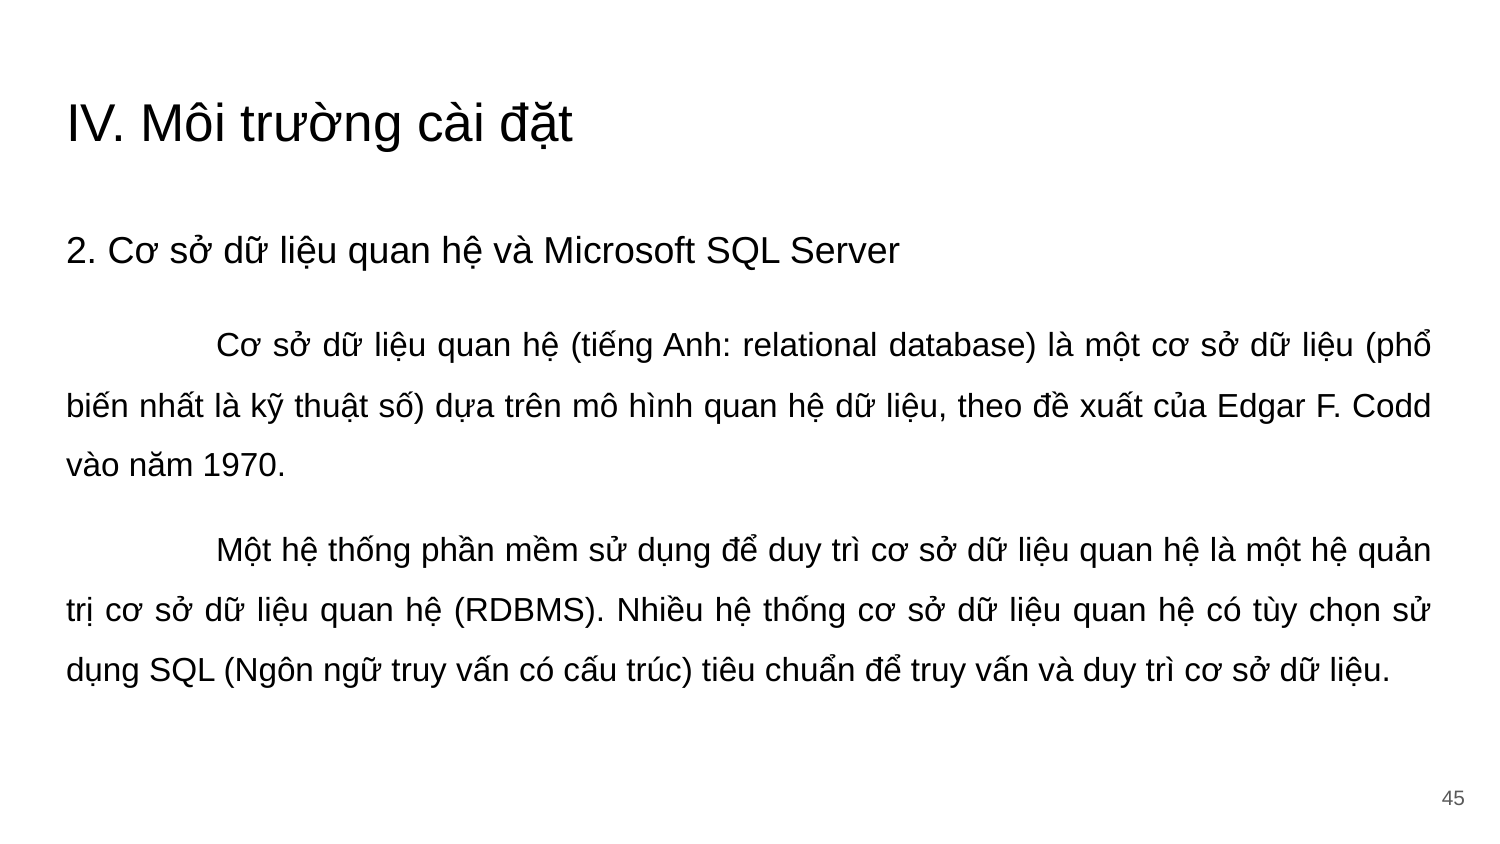

# IV. Môi trường cài đặt

2. Cơ sở dữ liệu quan hệ và Microsoft SQL Server
	Cơ sở dữ liệu quan hệ (tiếng Anh: relational database) là một cơ sở dữ liệu (phổ biến nhất là kỹ thuật số) dựa trên mô hình quan hệ dữ liệu, theo đề xuất của Edgar F. Codd vào năm 1970.
	Một hệ thống phần mềm sử dụng để duy trì cơ sở dữ liệu quan hệ là một hệ quản trị cơ sở dữ liệu quan hệ (RDBMS). Nhiều hệ thống cơ sở dữ liệu quan hệ có tùy chọn sử dụng SQL (Ngôn ngữ truy vấn có cấu trúc) tiêu chuẩn để truy vấn và duy trì cơ sở dữ liệu.
45